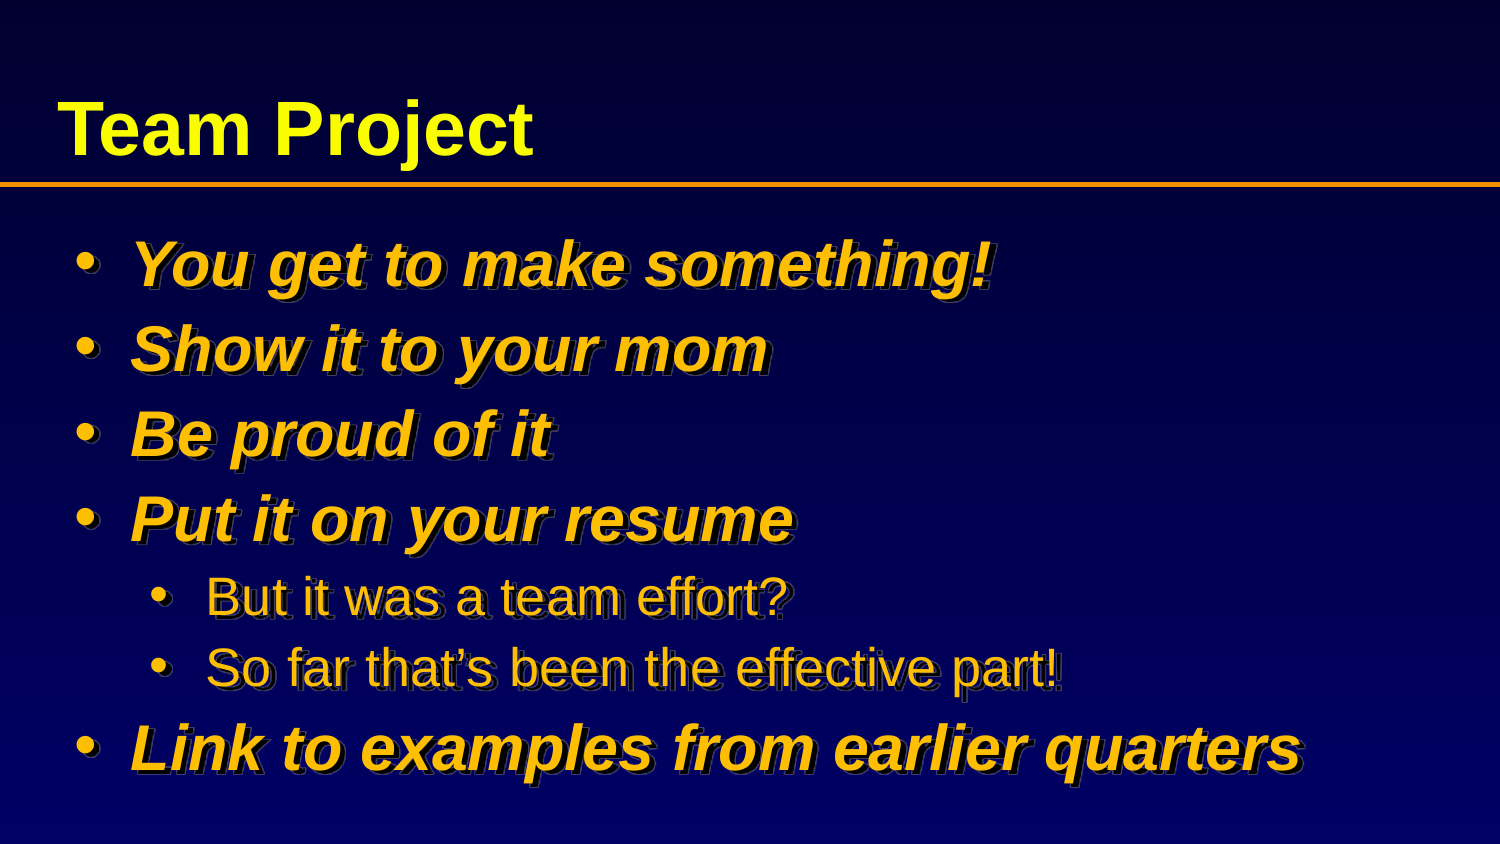

# Team Project
You get to make something!
Show it to your mom
Be proud of it
Put it on your resume
But it was a team effort?
So far that’s been the effective part!
Link to examples from earlier quarters